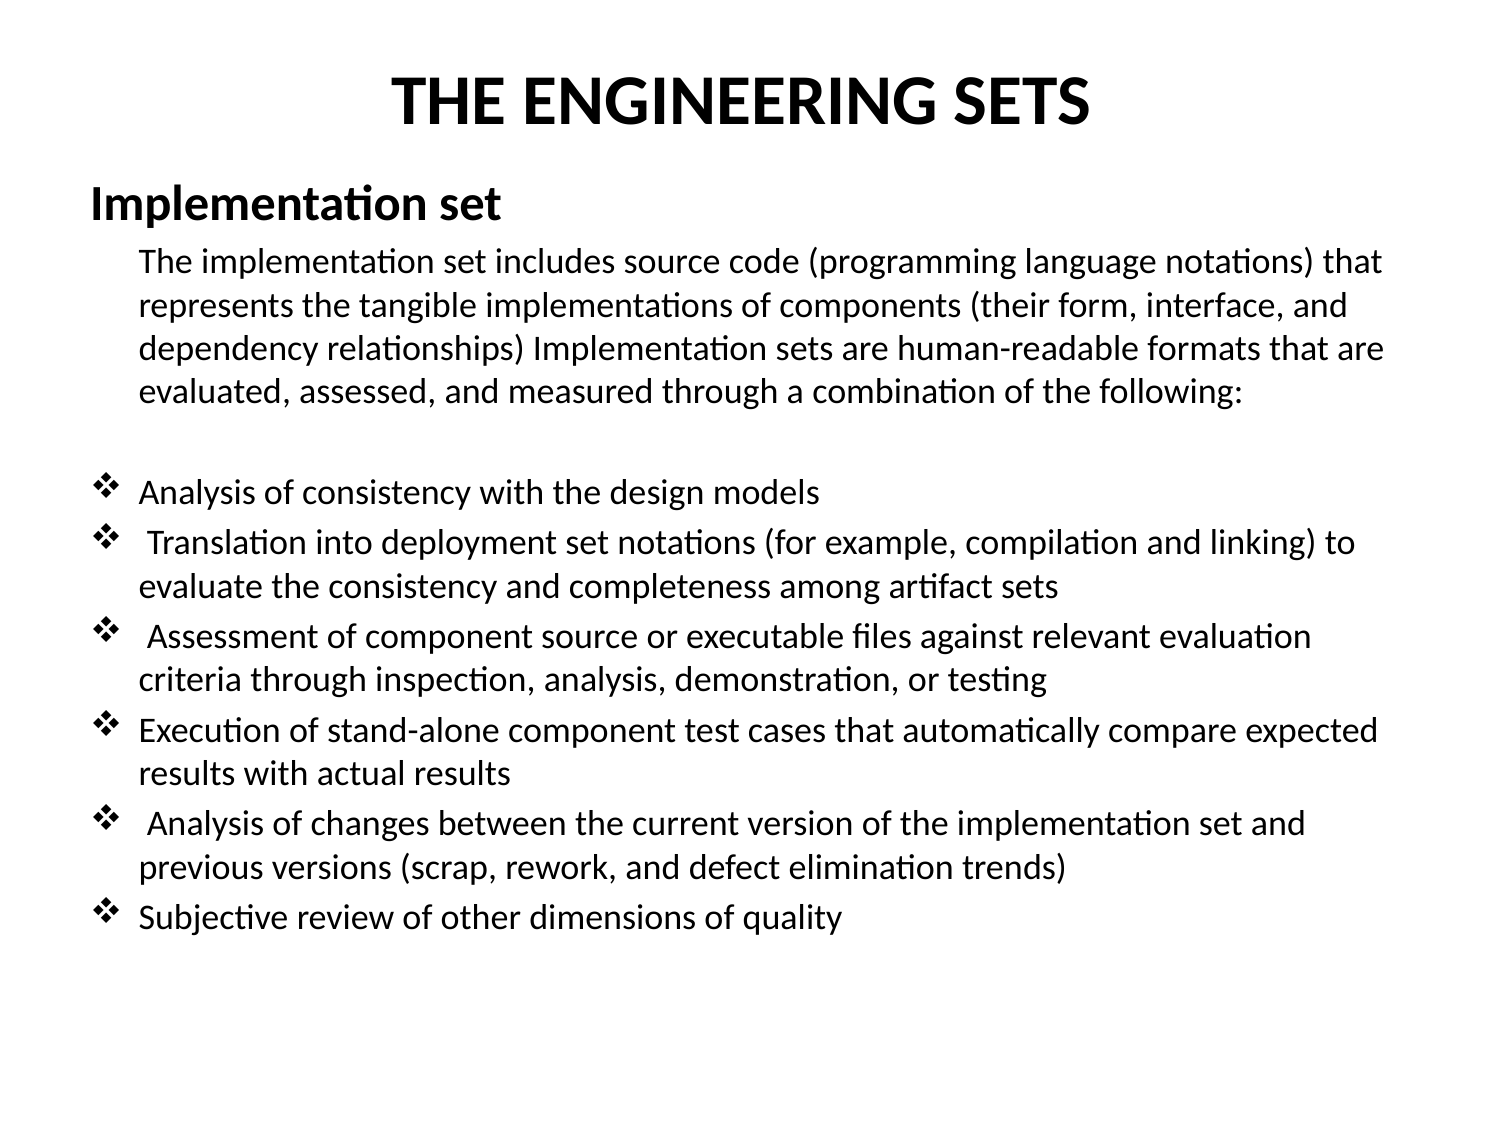

# THE ENGINEERING SETS
Implementation set
	The implementation set includes source code (programming language notations) that represents the tangible implementations of components (their form, interface, and dependency relationships) Implementation sets are human-readable formats that are evaluated, assessed, and measured through a combination of the following:

Analysis of consistency with the design models
 Translation into deployment set notations (for example, compilation and linking) to evaluate the consistency and completeness among artifact sets
 Assessment of component source or executable files against relevant evaluation criteria through inspection, analysis, demonstration, or testing
Execution of stand-alone component test cases that automatically compare expected results with actual results
 Analysis of changes between the current version of the implementation set and previous versions (scrap, rework, and defect elimination trends)
Subjective review of other dimensions of quality